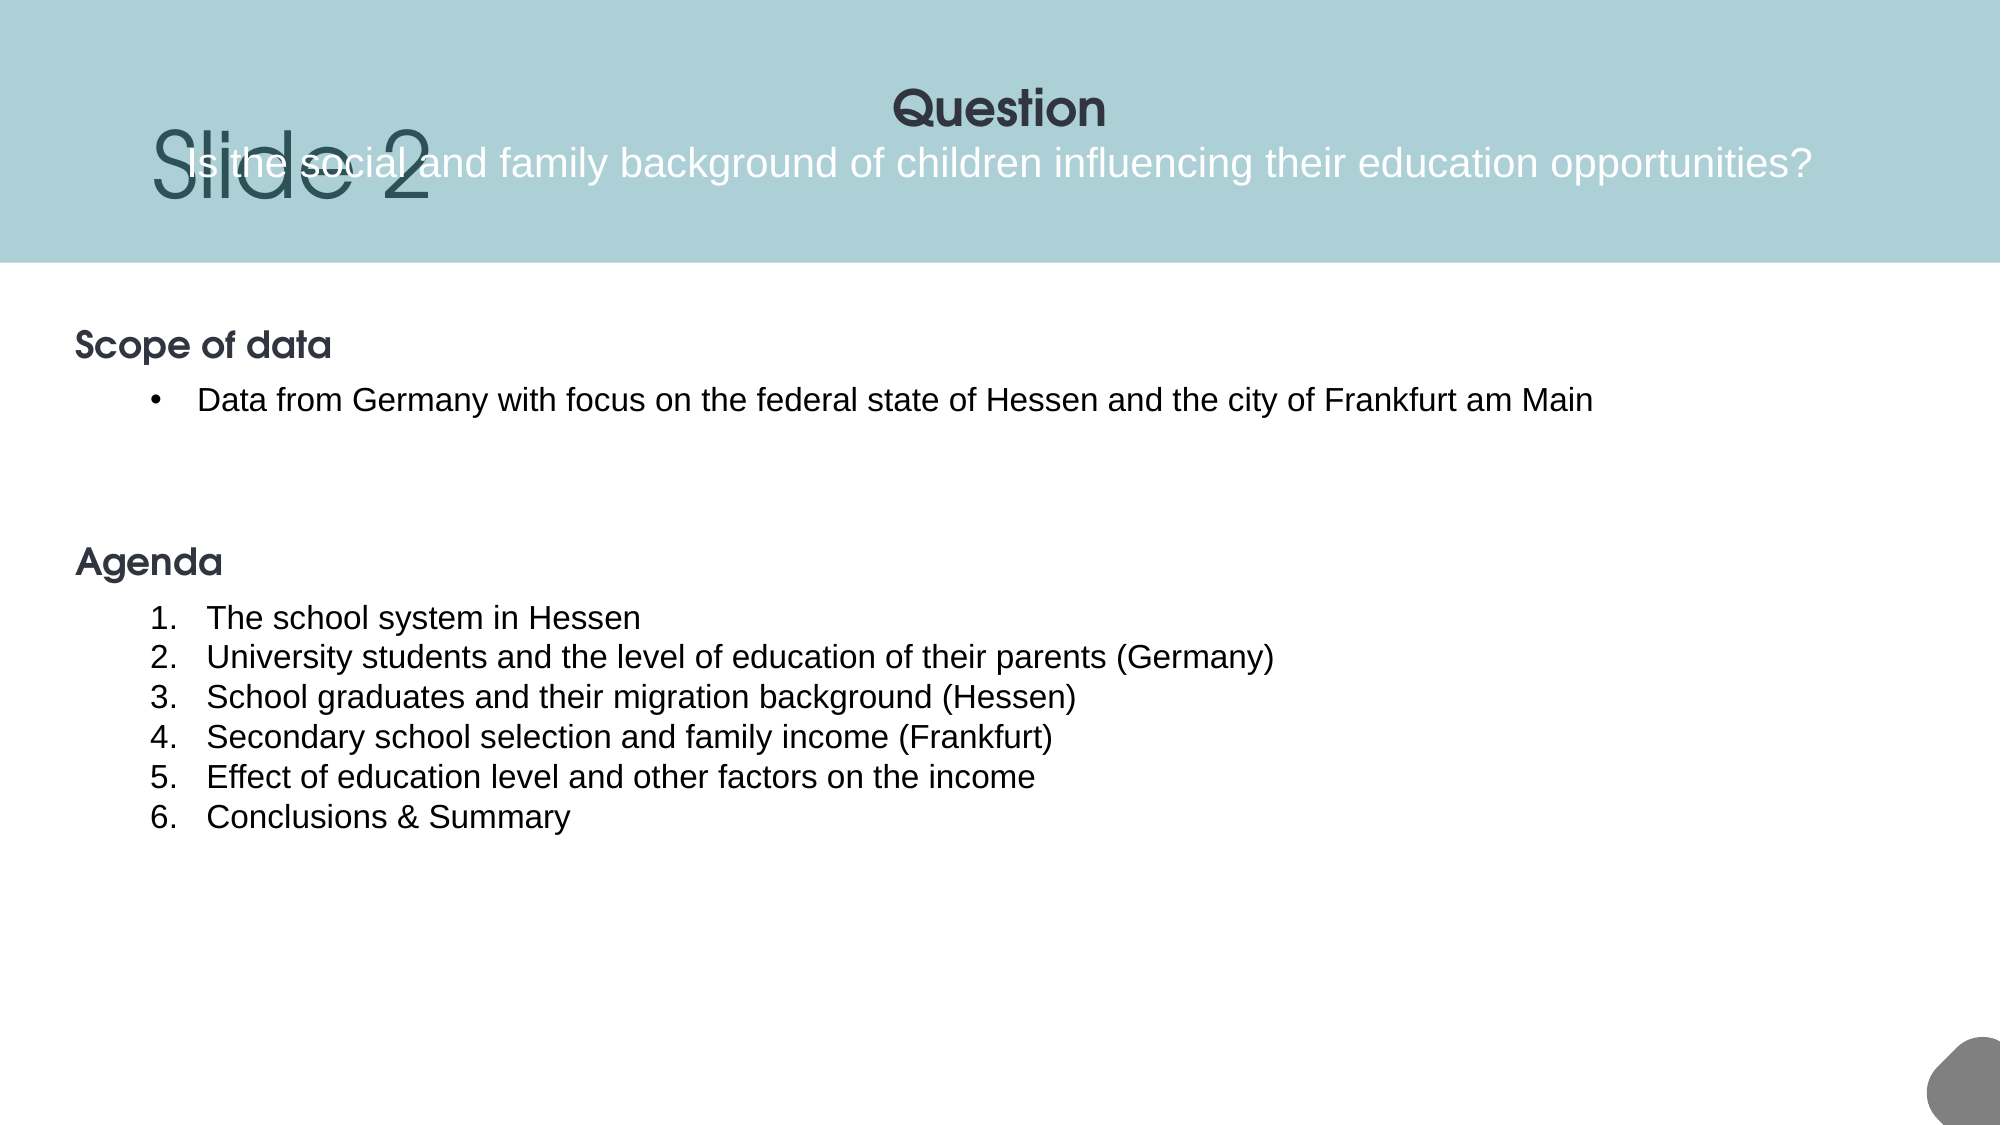

Question
Is the social and family background of children influencing their education opportunities?
# Slide 2
Scope of data
Data from Germany with focus on the federal state of Hessen and the city of Frankfurt am Main

Agenda
The school system in Hessen
University students and the level of education of their parents (Germany)
School graduates and their migration background (Hessen)
Secondary school selection and family income (Frankfurt)
Effect of education level and other factors on the income
Conclusions & Summary

2